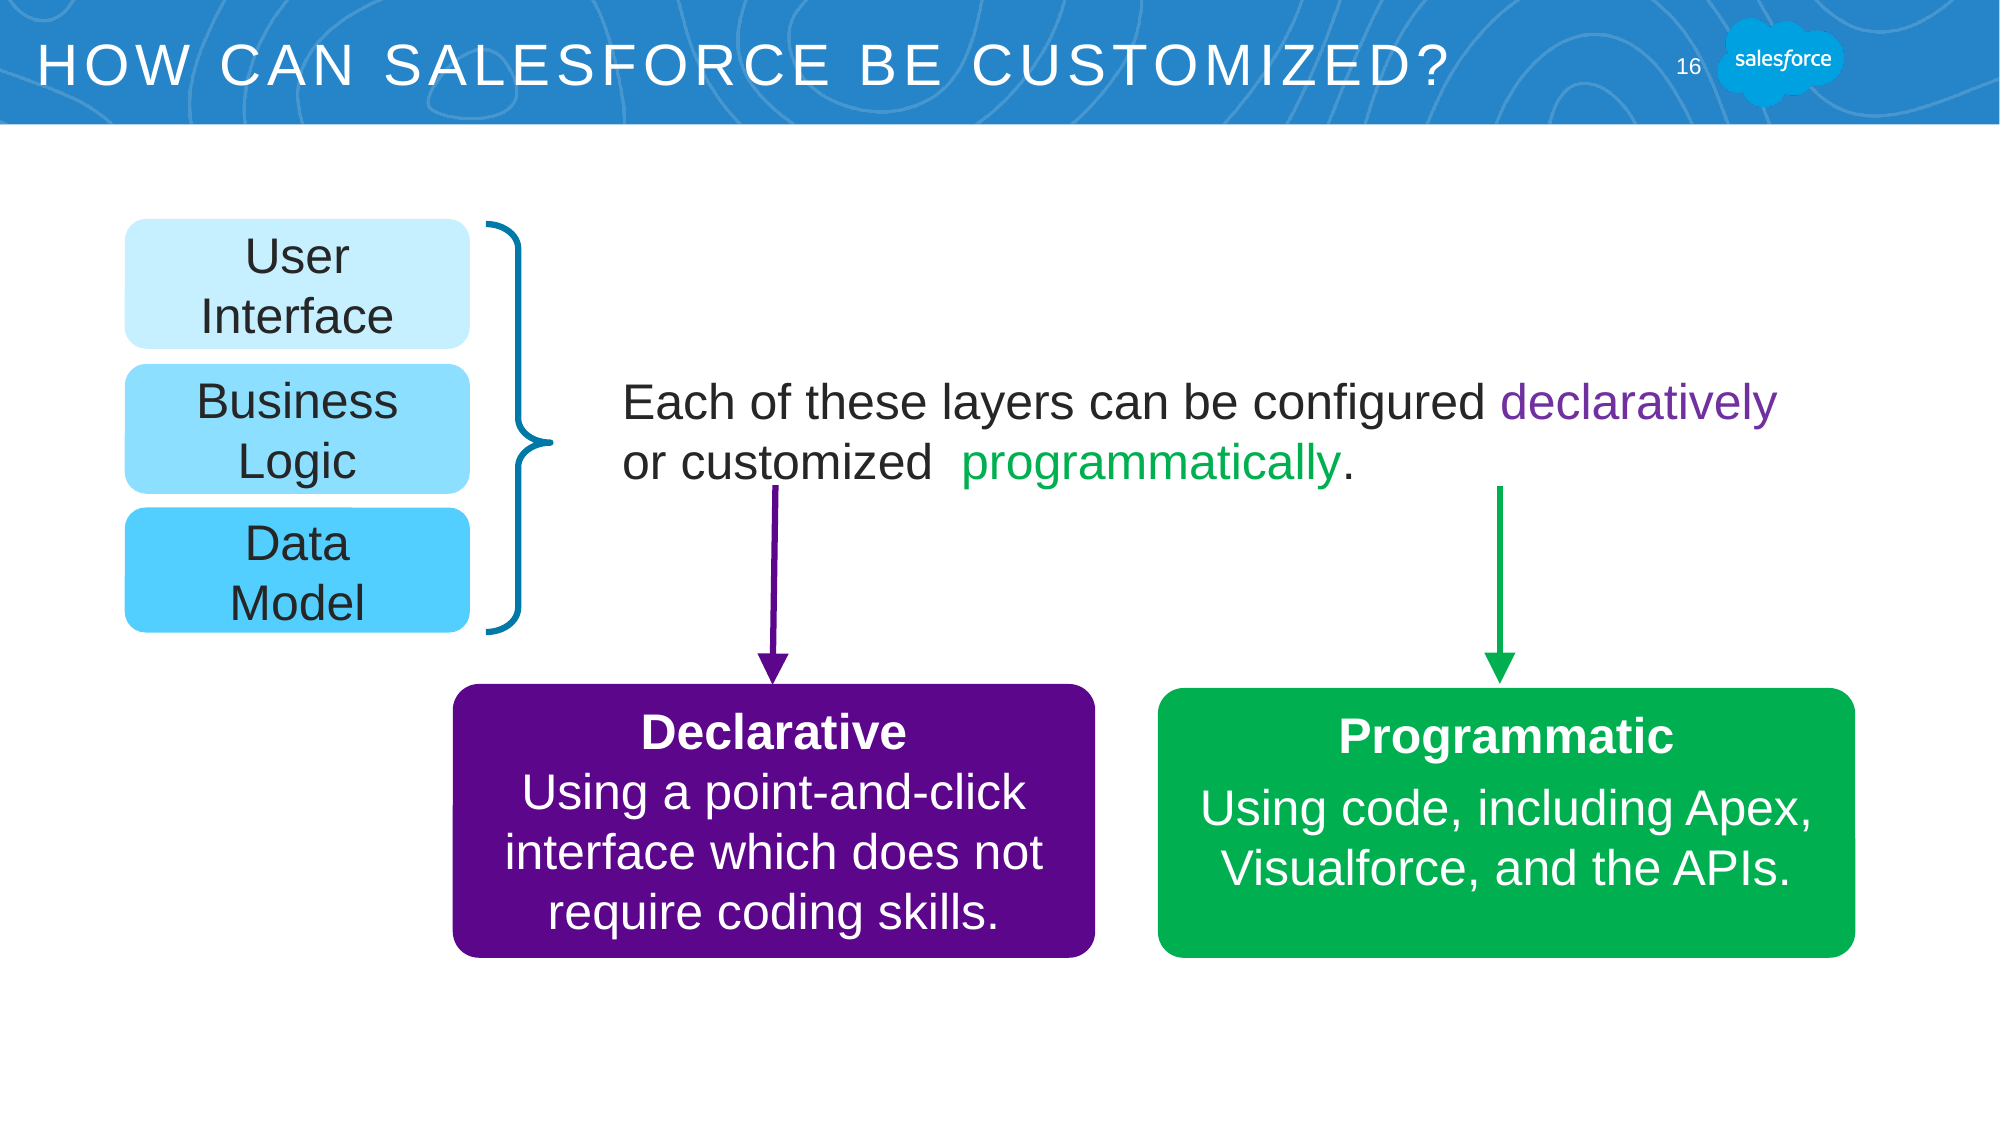

# How Can Salesforce Be Customized?
16
User
Interface

Each of these layers can be configured declaratively or customized  programmatically.

Business
Logic
Data
Model
Declarative
Using a point-and-click interface which does not require coding skills.
Programmatic
Using code, including Apex, Visualforce, and the APIs.